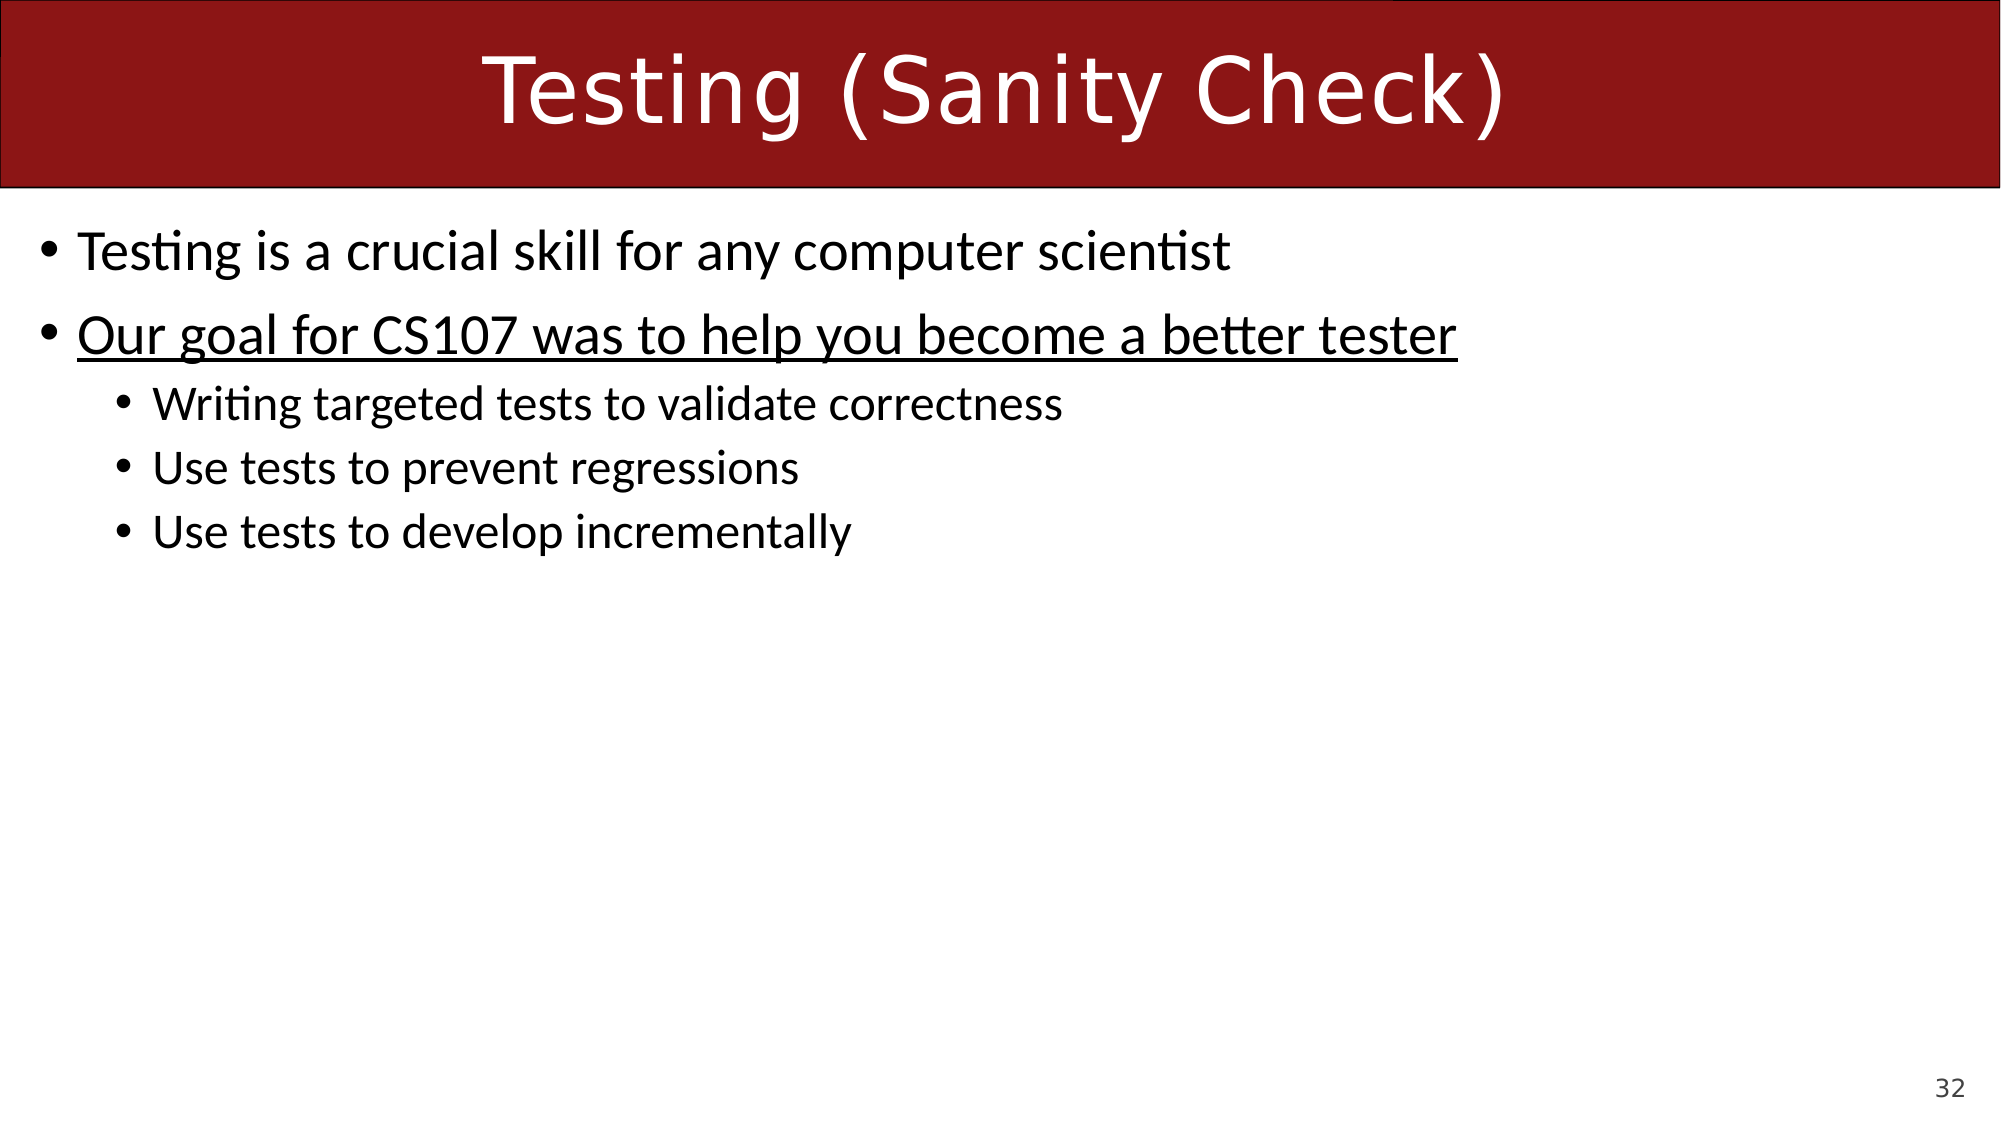

# Testing (Sanity Check)
Testing is a crucial skill for any computer scientist
Our goal for CS107 was to help you become a better tester
Writing targeted tests to validate correctness
Use tests to prevent regressions
Use tests to develop incrementally